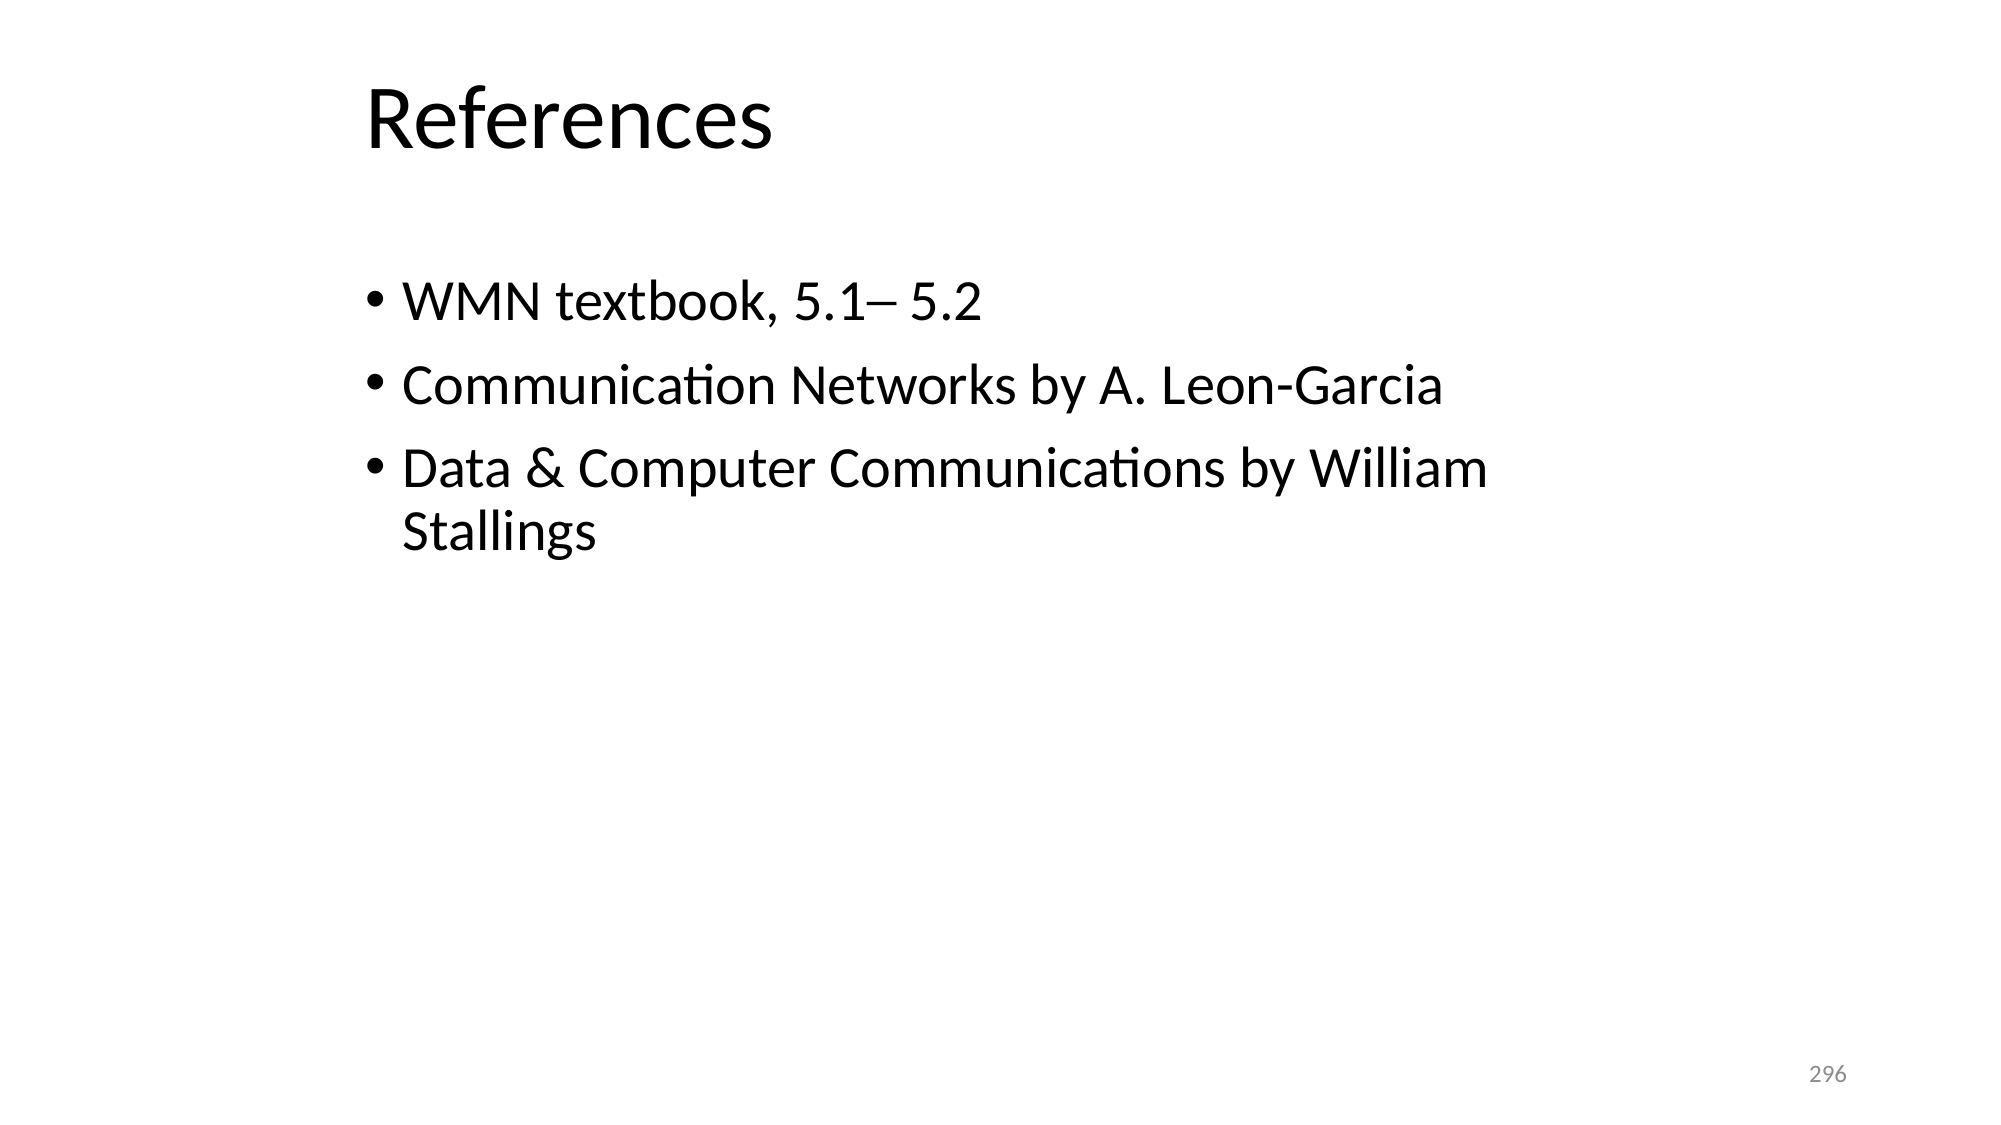

# References
WMN textbook, 5.1─ 5.2
Communication Networks by A. Leon-Garcia
Data & Computer Communications by William Stallings
296